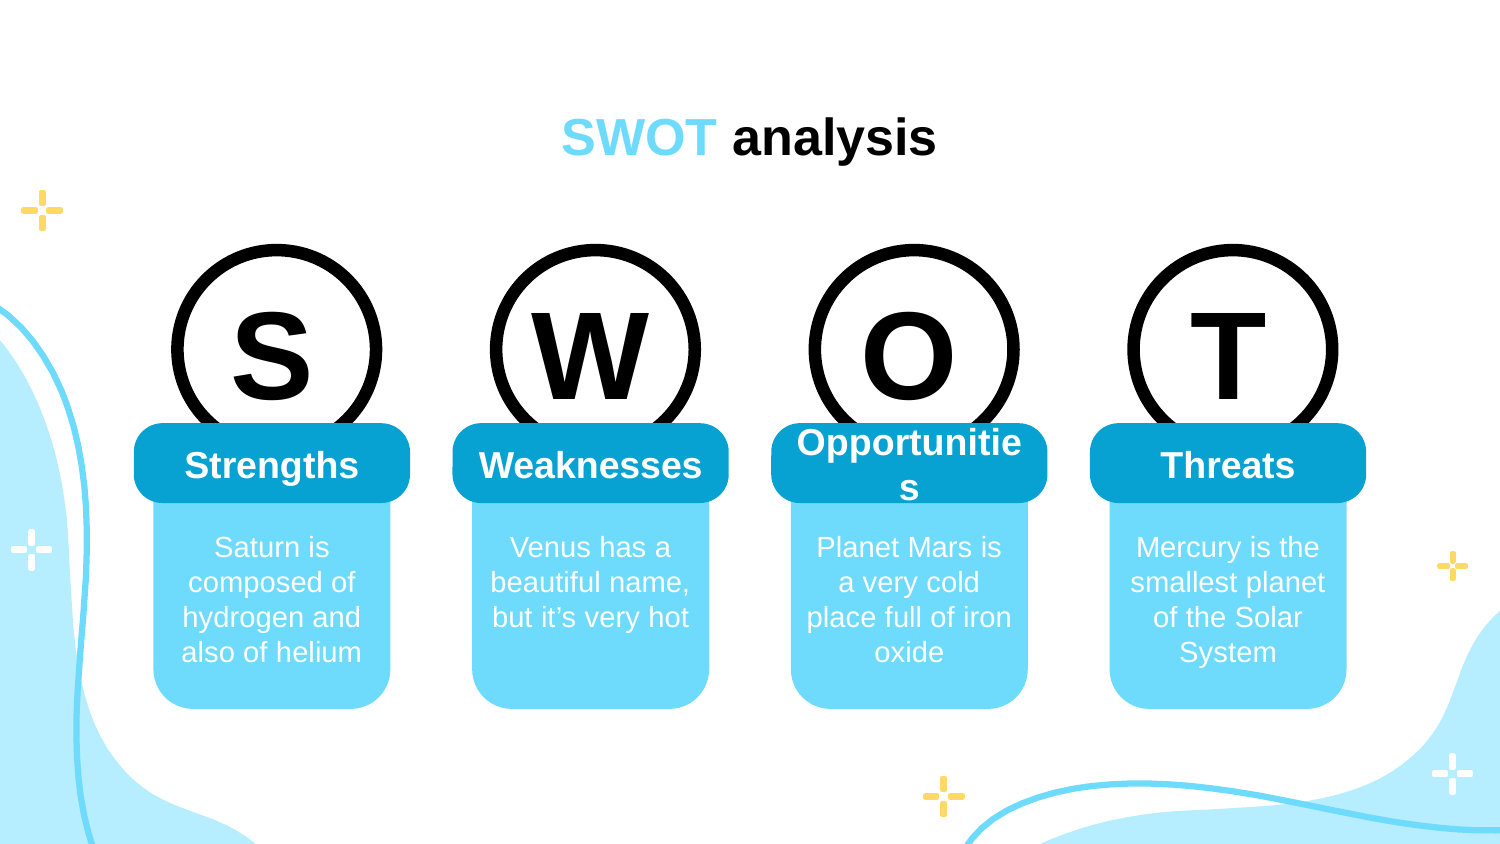

# SWOT analysis

S
W
O
T
Strengths

Weaknesses

Opportunities

Threats

Saturn is composed of hydrogen and also of helium

Venus has a beautiful name, but it’s very hot

Planet Mars is a very cold place full of iron oxide
Mercury is the smallest planet of the Solar System